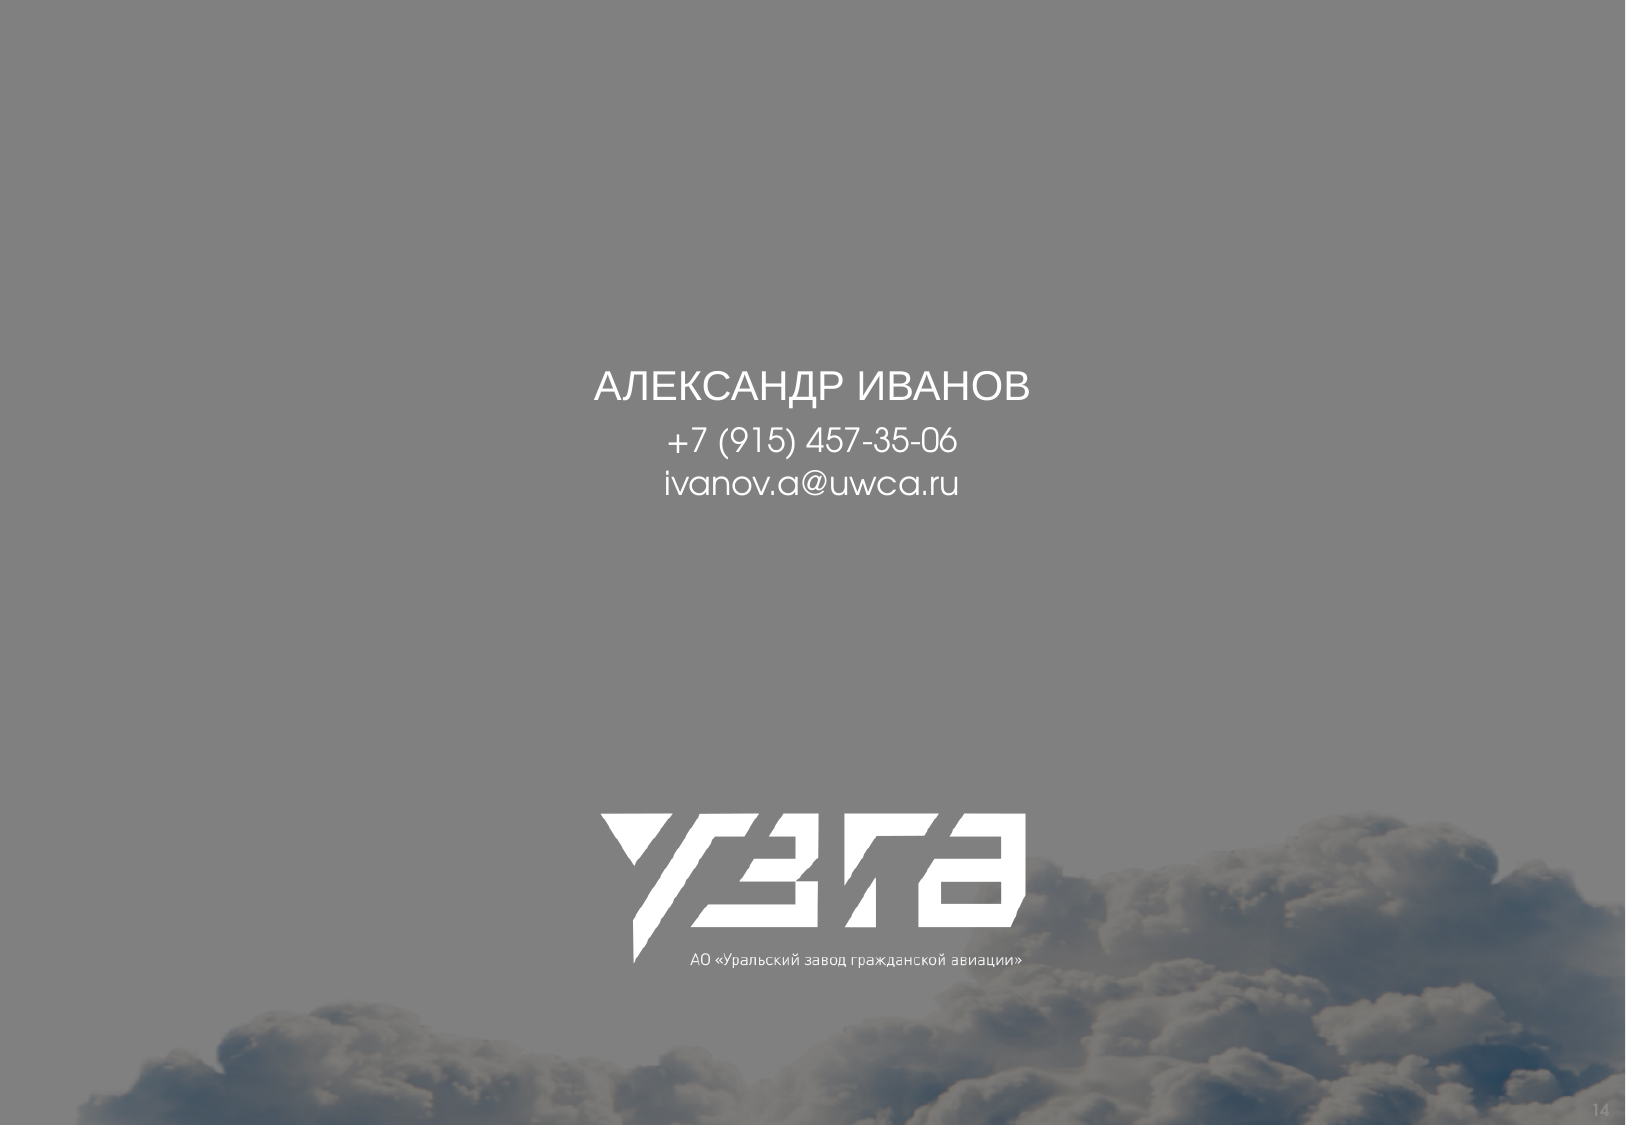

АЛЕКСАНДР ИВАНОВ
+7 (915) 457-35-06
ivanov.a@uwca.ru
14